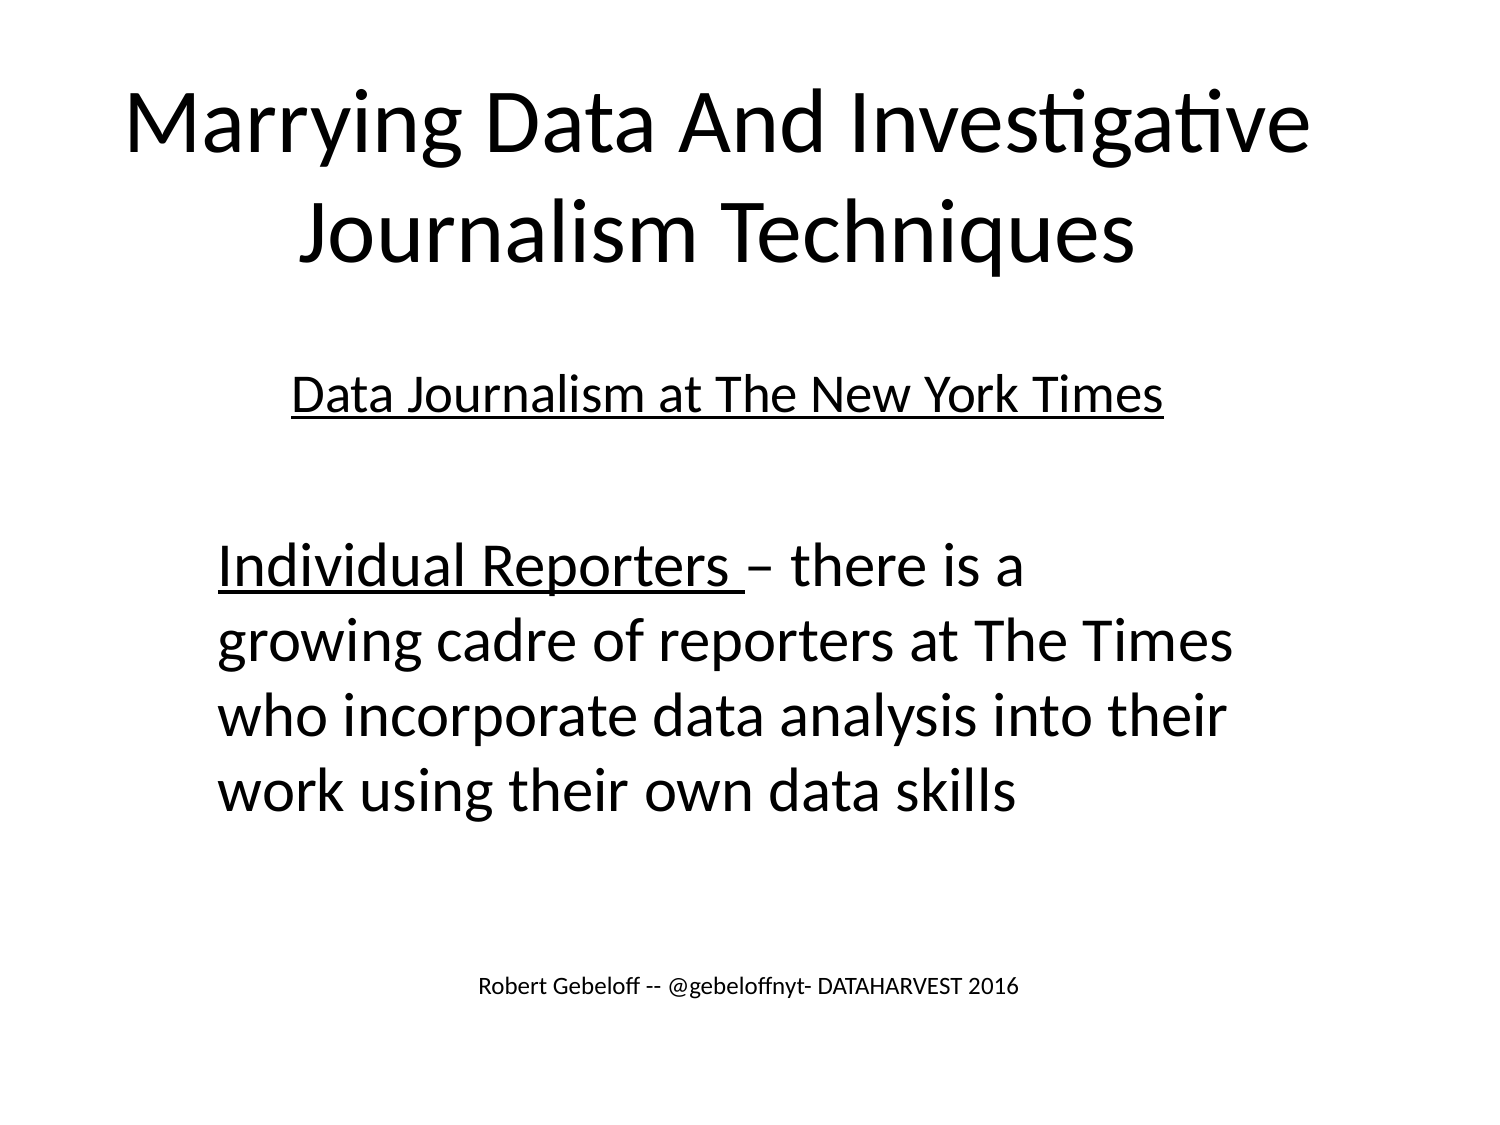

# Marrying Data And Investigative Journalism Techniques
Data Journalism at The New York Times

Individual Reporters – there is a growing cadre of reporters at The Times who incorporate data analysis into their work using their own data skills
Robert Gebeloff -- @gebeloffnyt- DATAHARVEST 2016